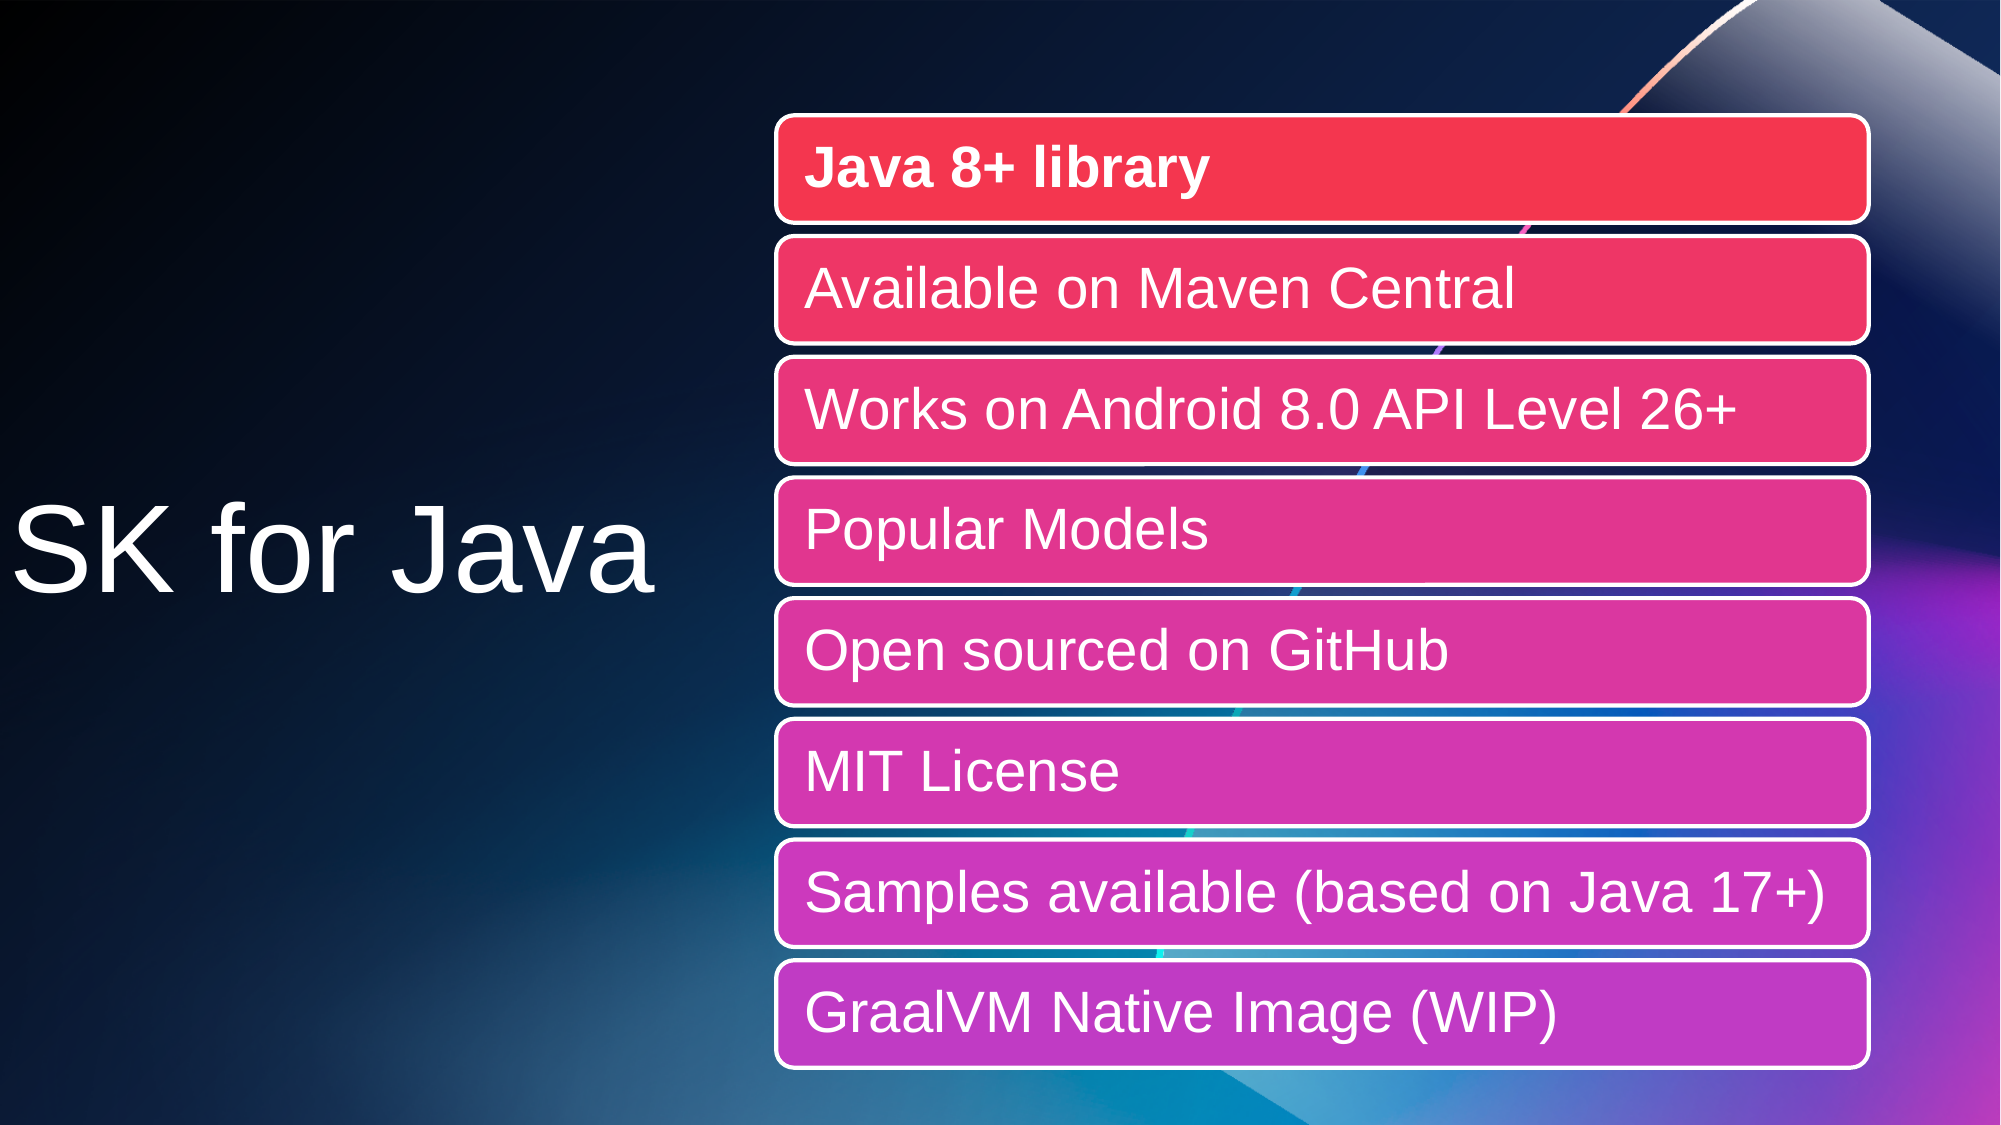

Java 8+ library
Available on Maven Central
Works on Android 8.0 API Level 26+
Popular Models
Open sourced on GitHub
MIT License
Samples available (based on Java 17+)
GraalVM Native Image (WIP)
# SK for Java